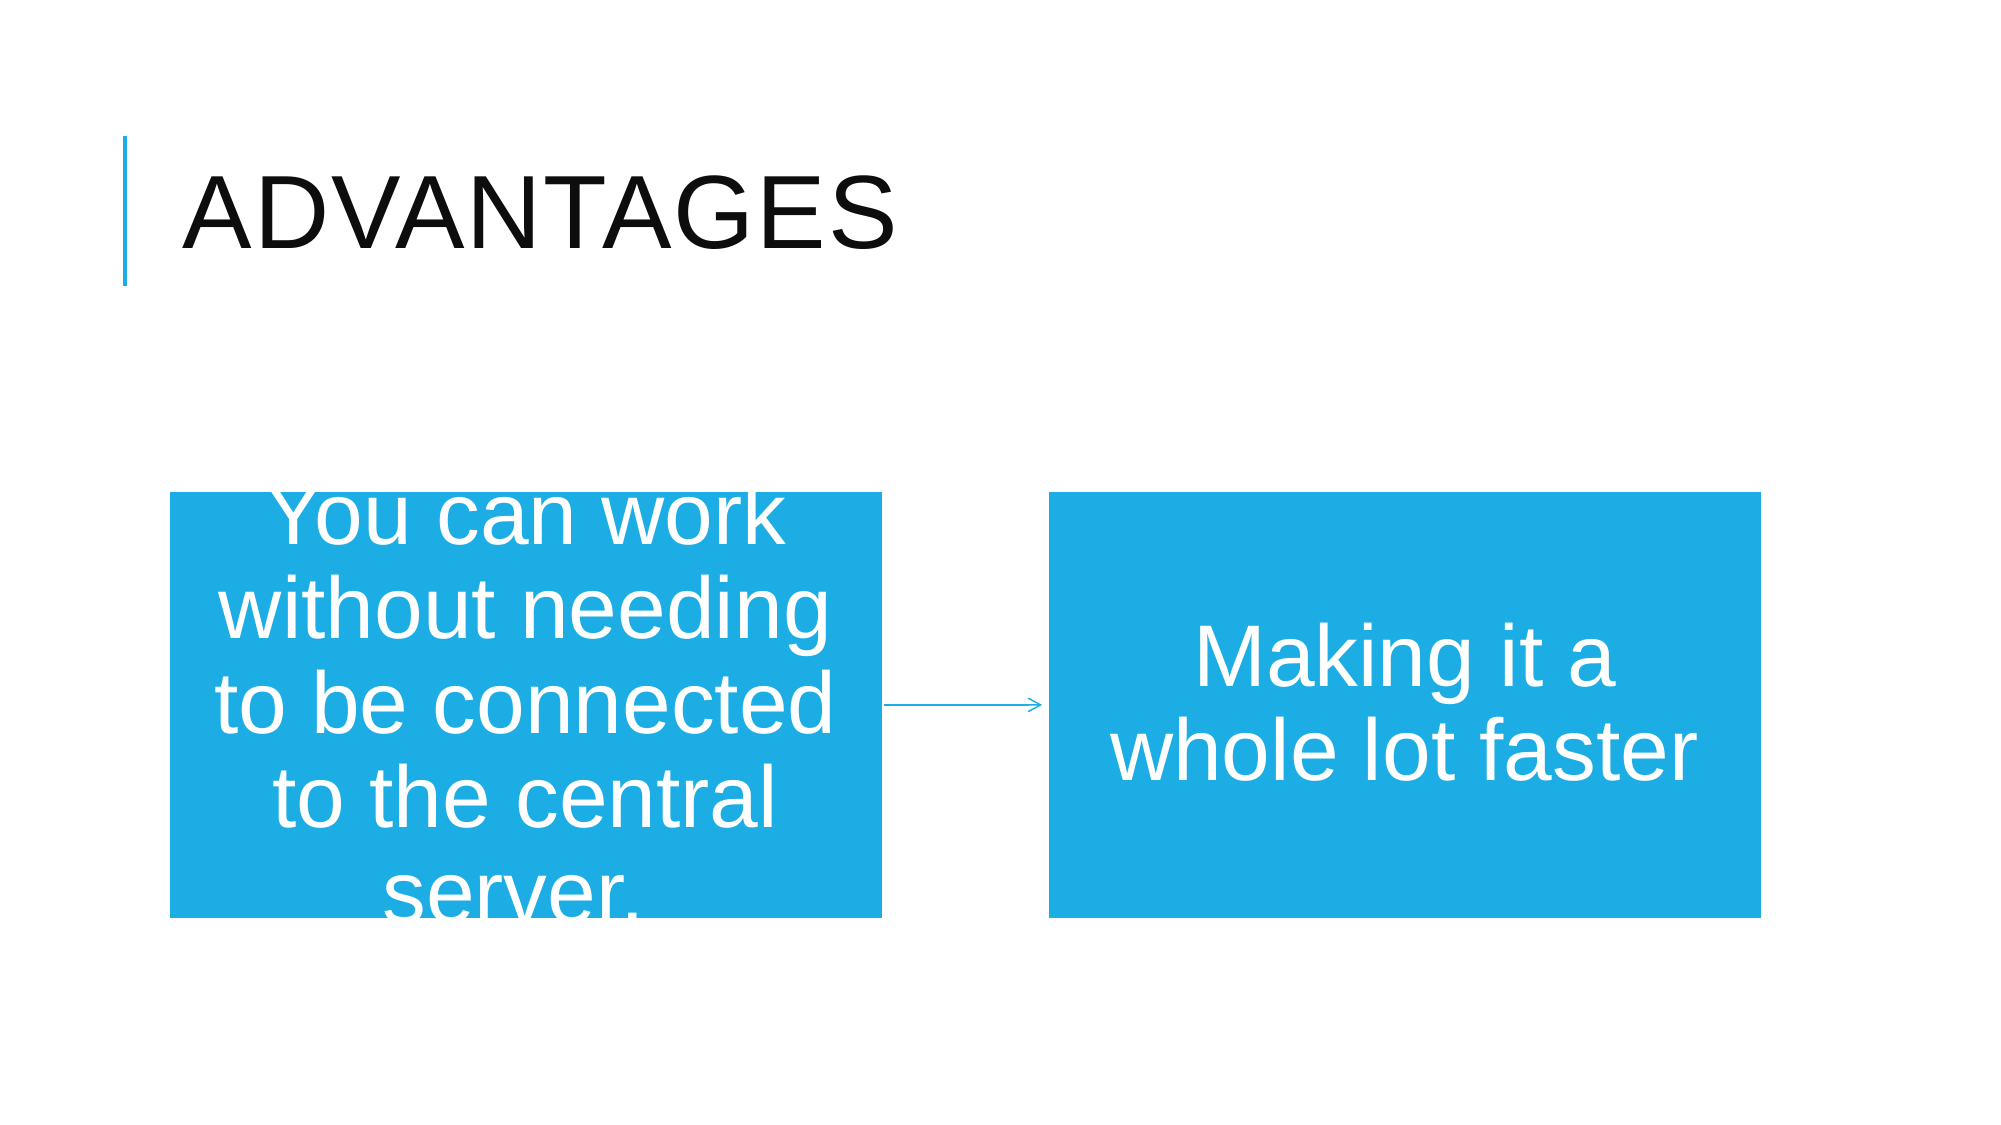

# Advantages

You can work without needing to be connected to the central server,
Making it a whole lot faster